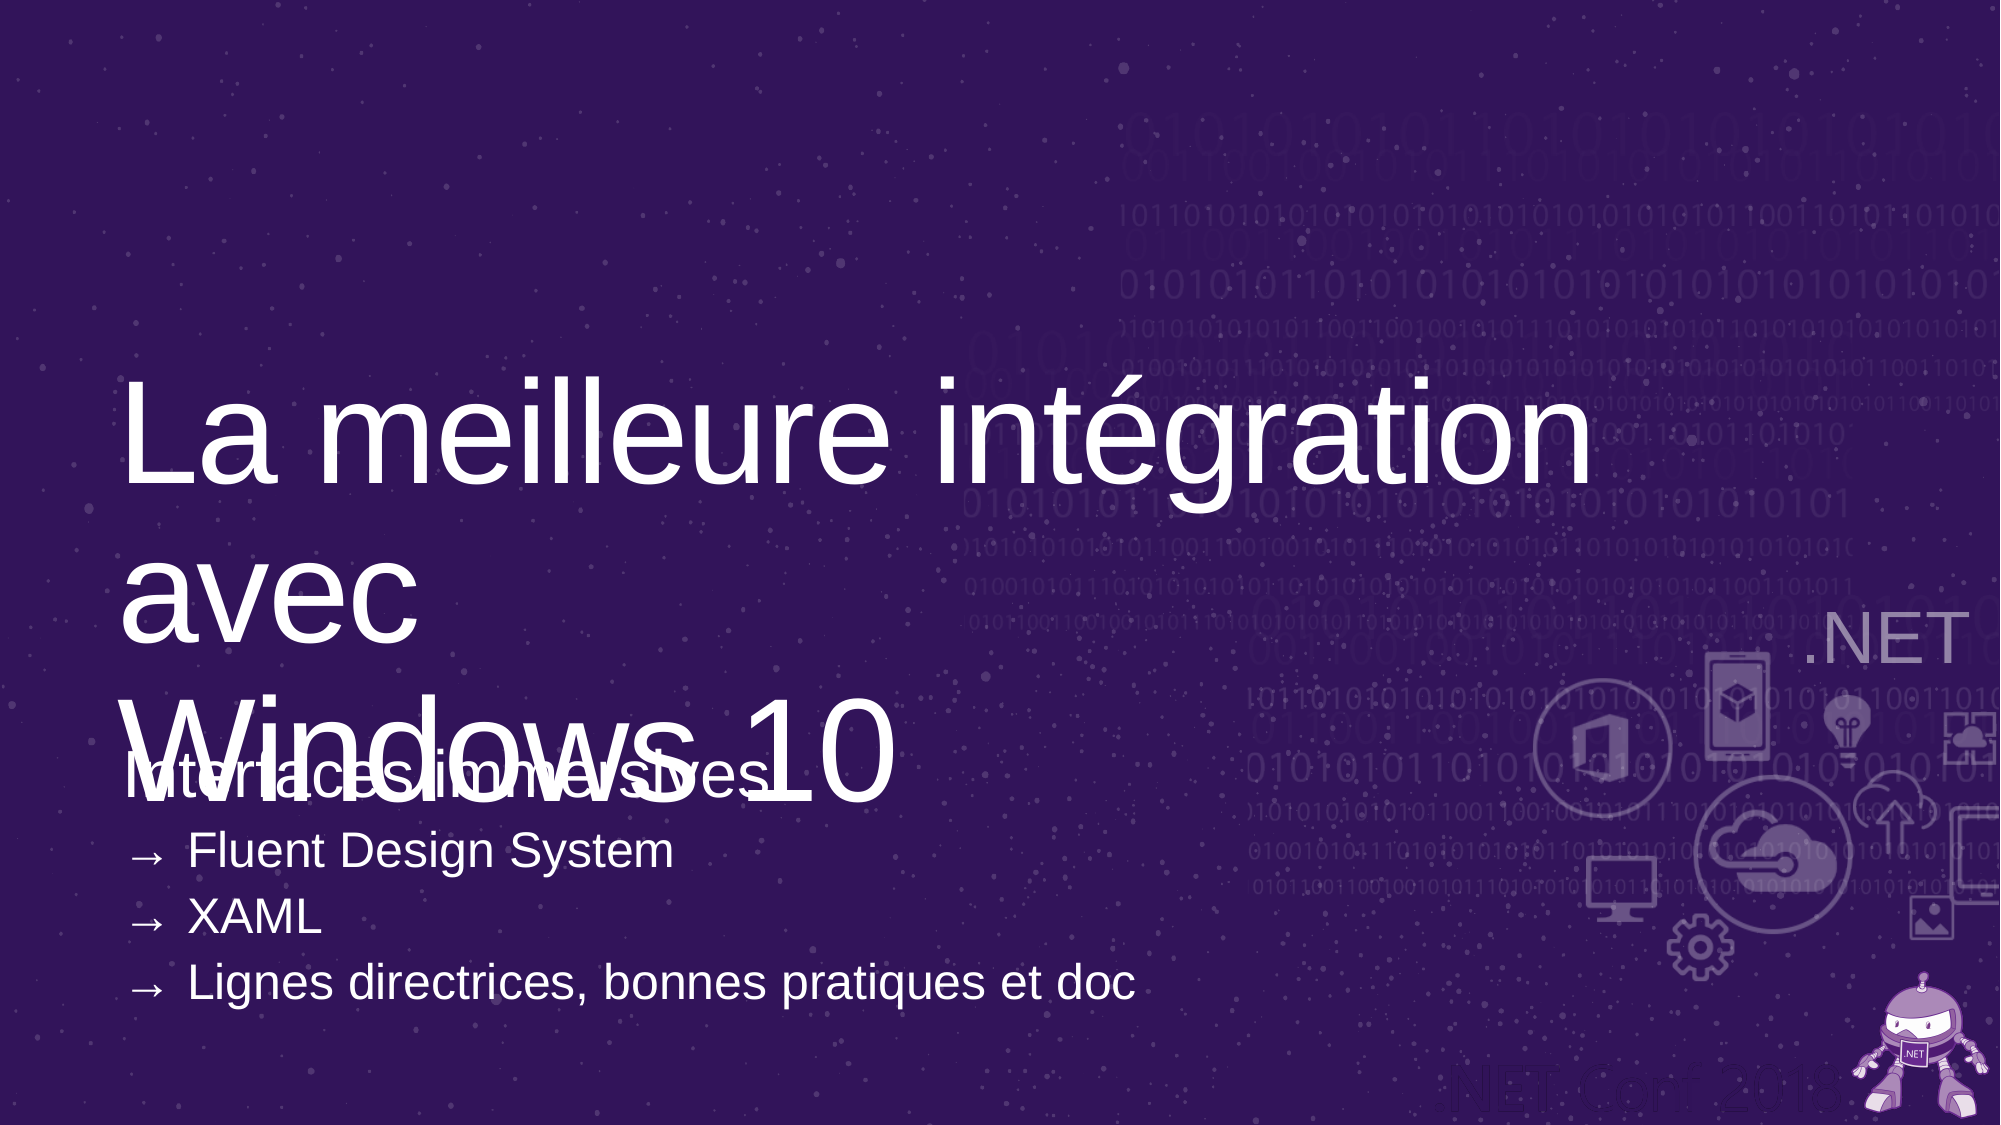

# La meilleure intégration avec Windows 10
Interfaces immersives
→ Fluent Design System
→ XAML
→ Lignes directrices, bonnes pratiques et doc